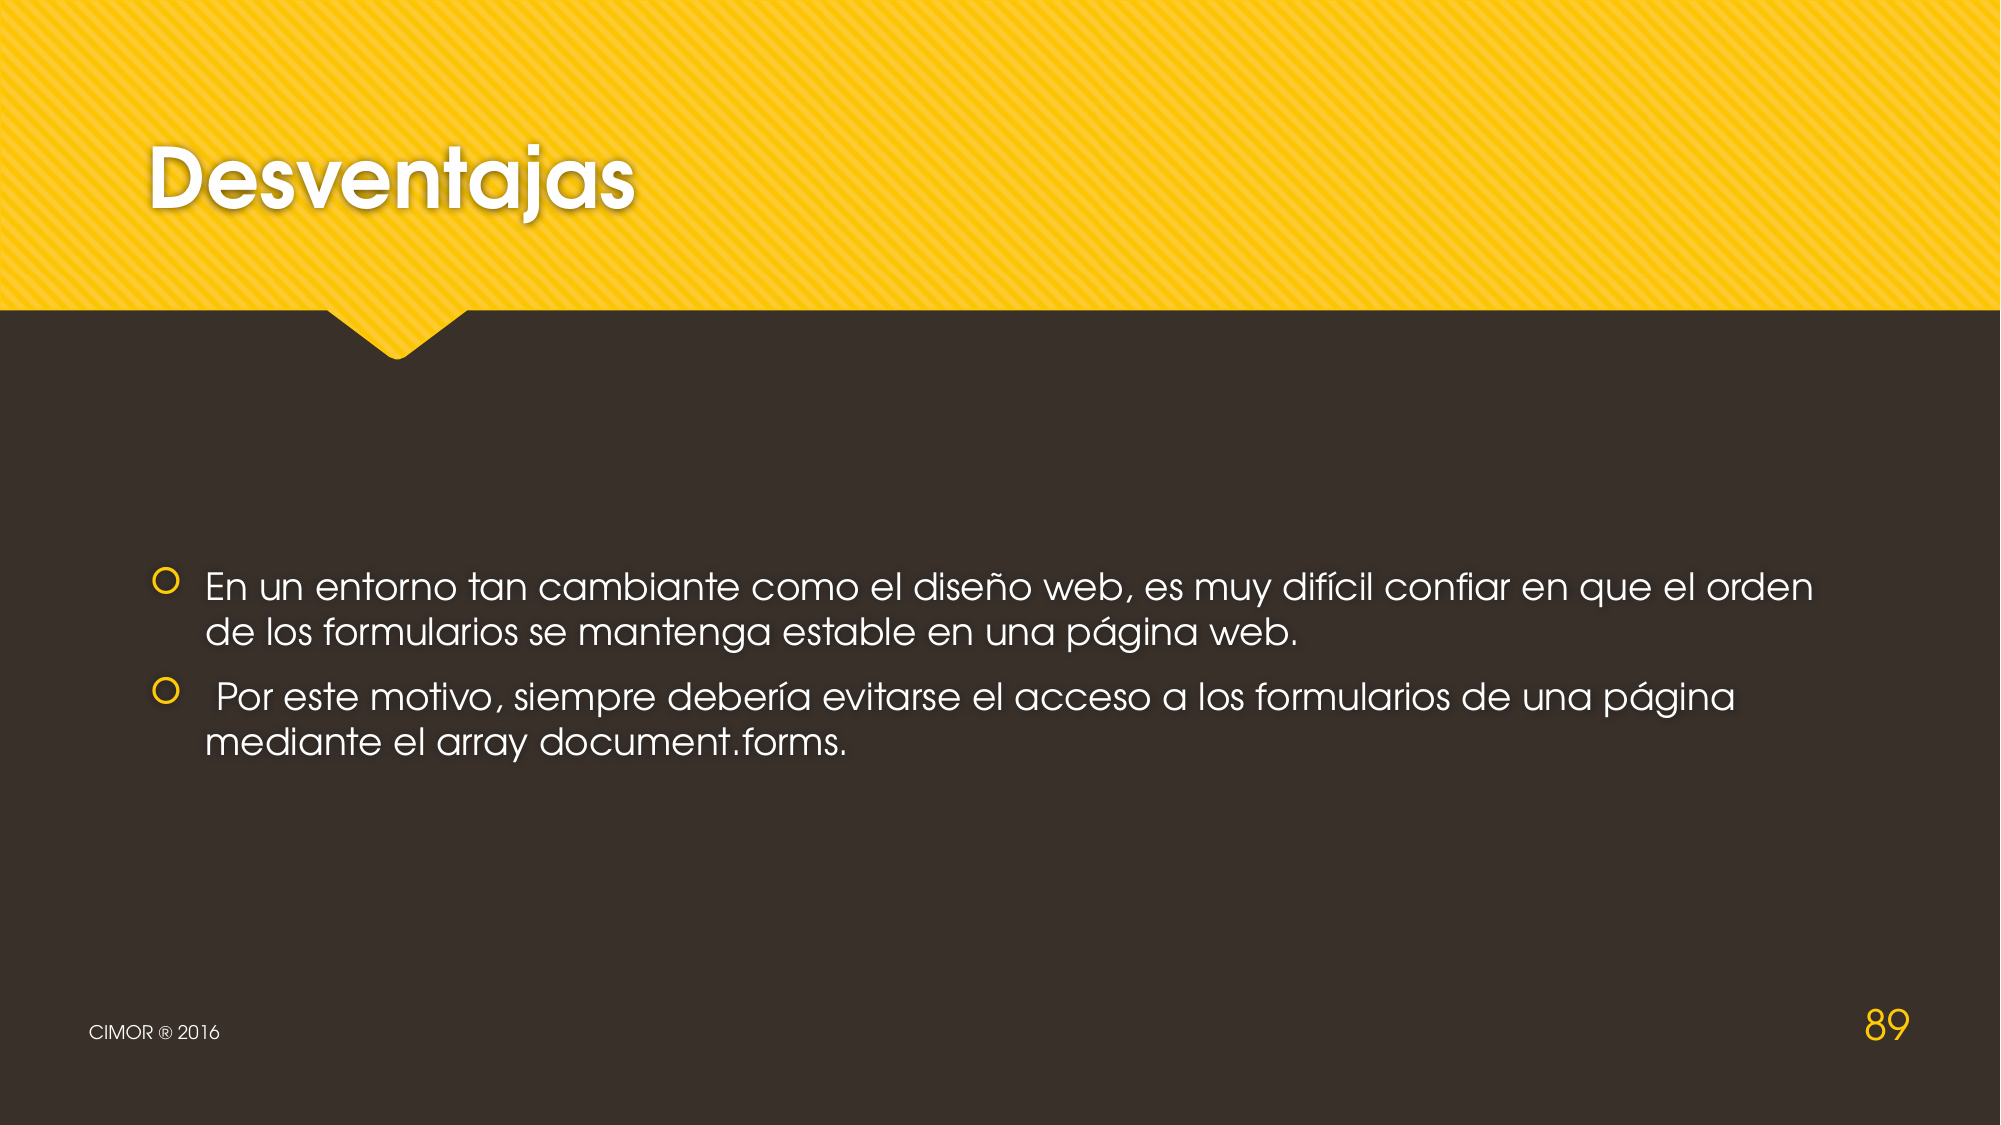

# Desventajas
En un entorno tan cambiante como el diseño web, es muy difícil confiar en que el orden de los formularios se mantenga estable en una página web.
 Por este motivo, siempre debería evitarse el acceso a los formularios de una página mediante el array document.forms.
89
CIMOR ® 2016